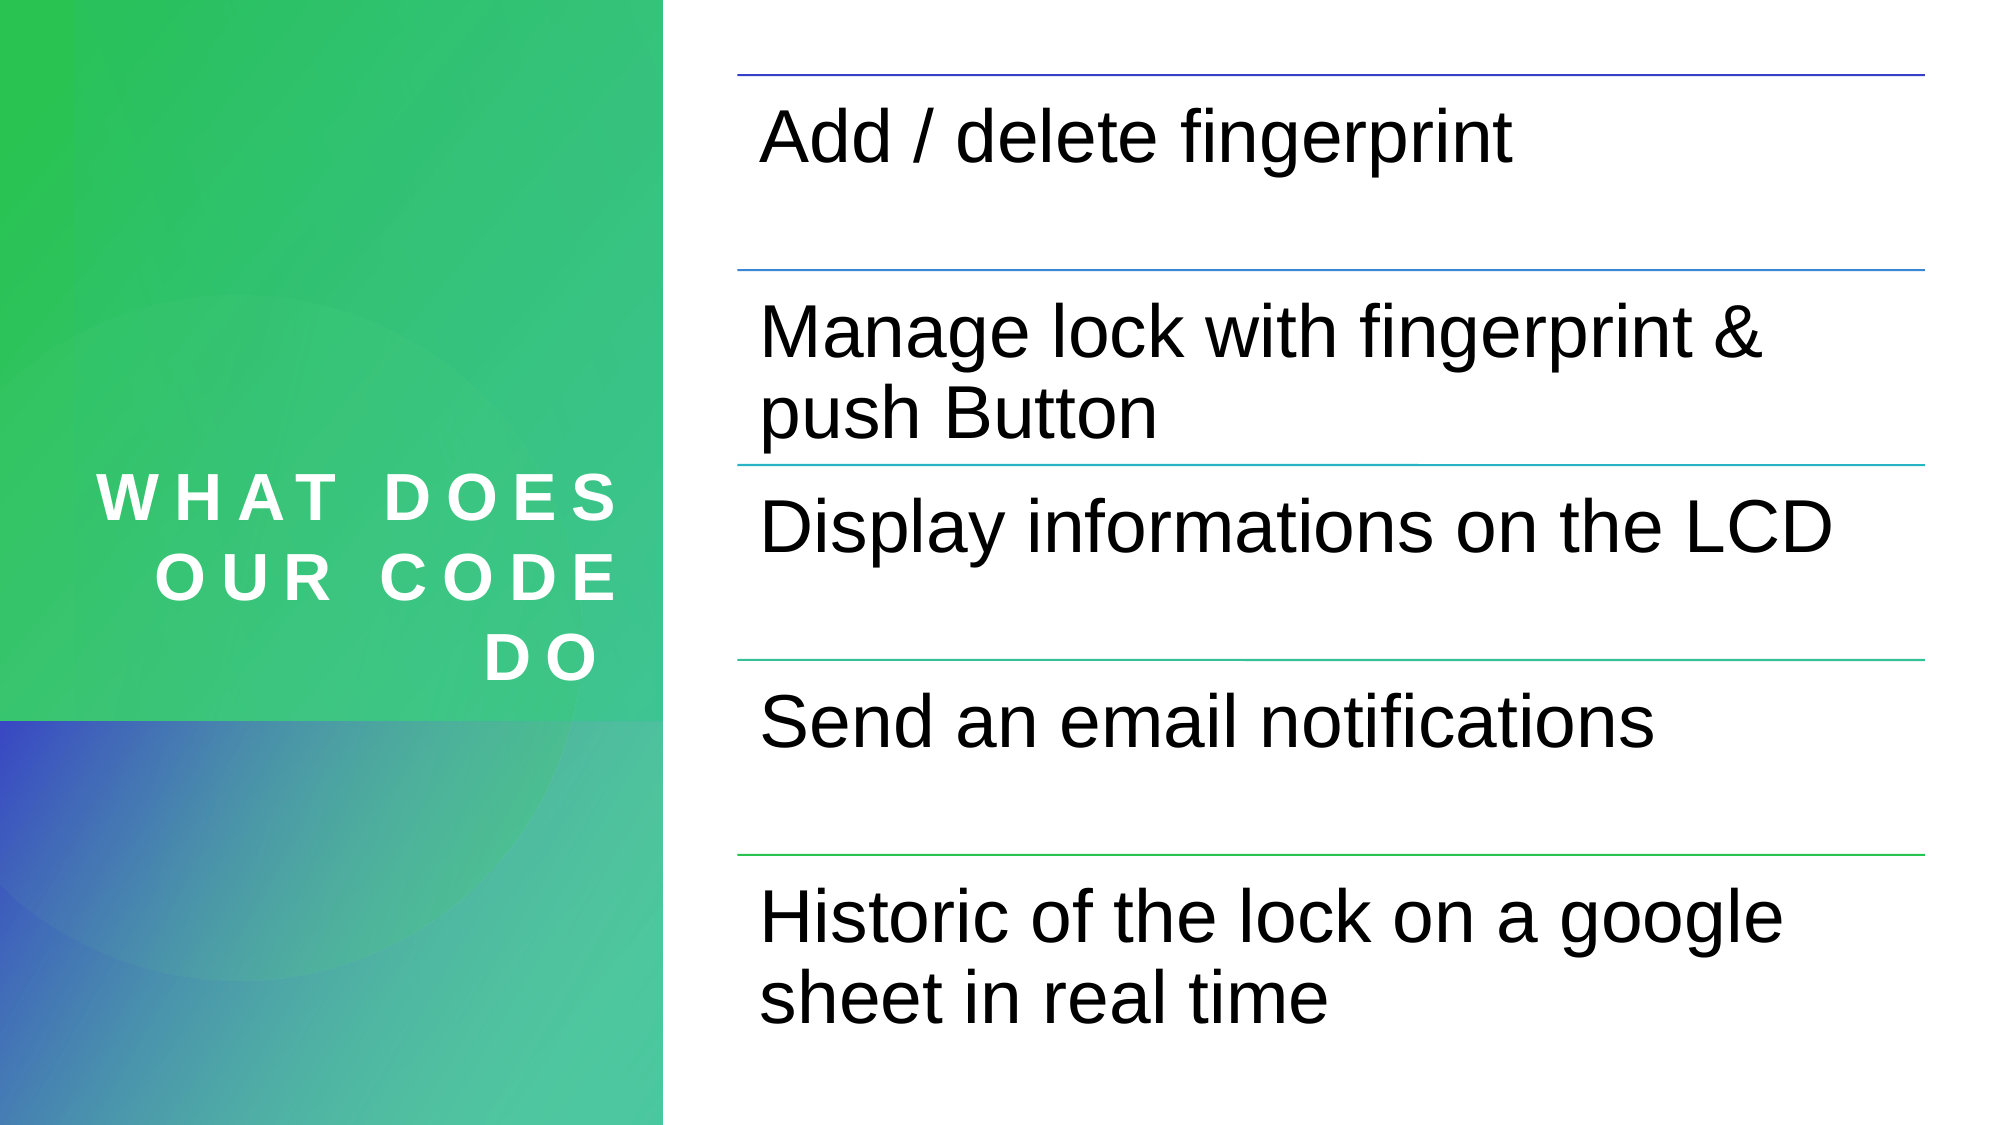

Add / delete fingerprint
Manage lock with fingerprint & push Button
Display informations on the LCD
Send an email notifications
Historic of the lock on a google sheet in real time
# WHAt does our code do